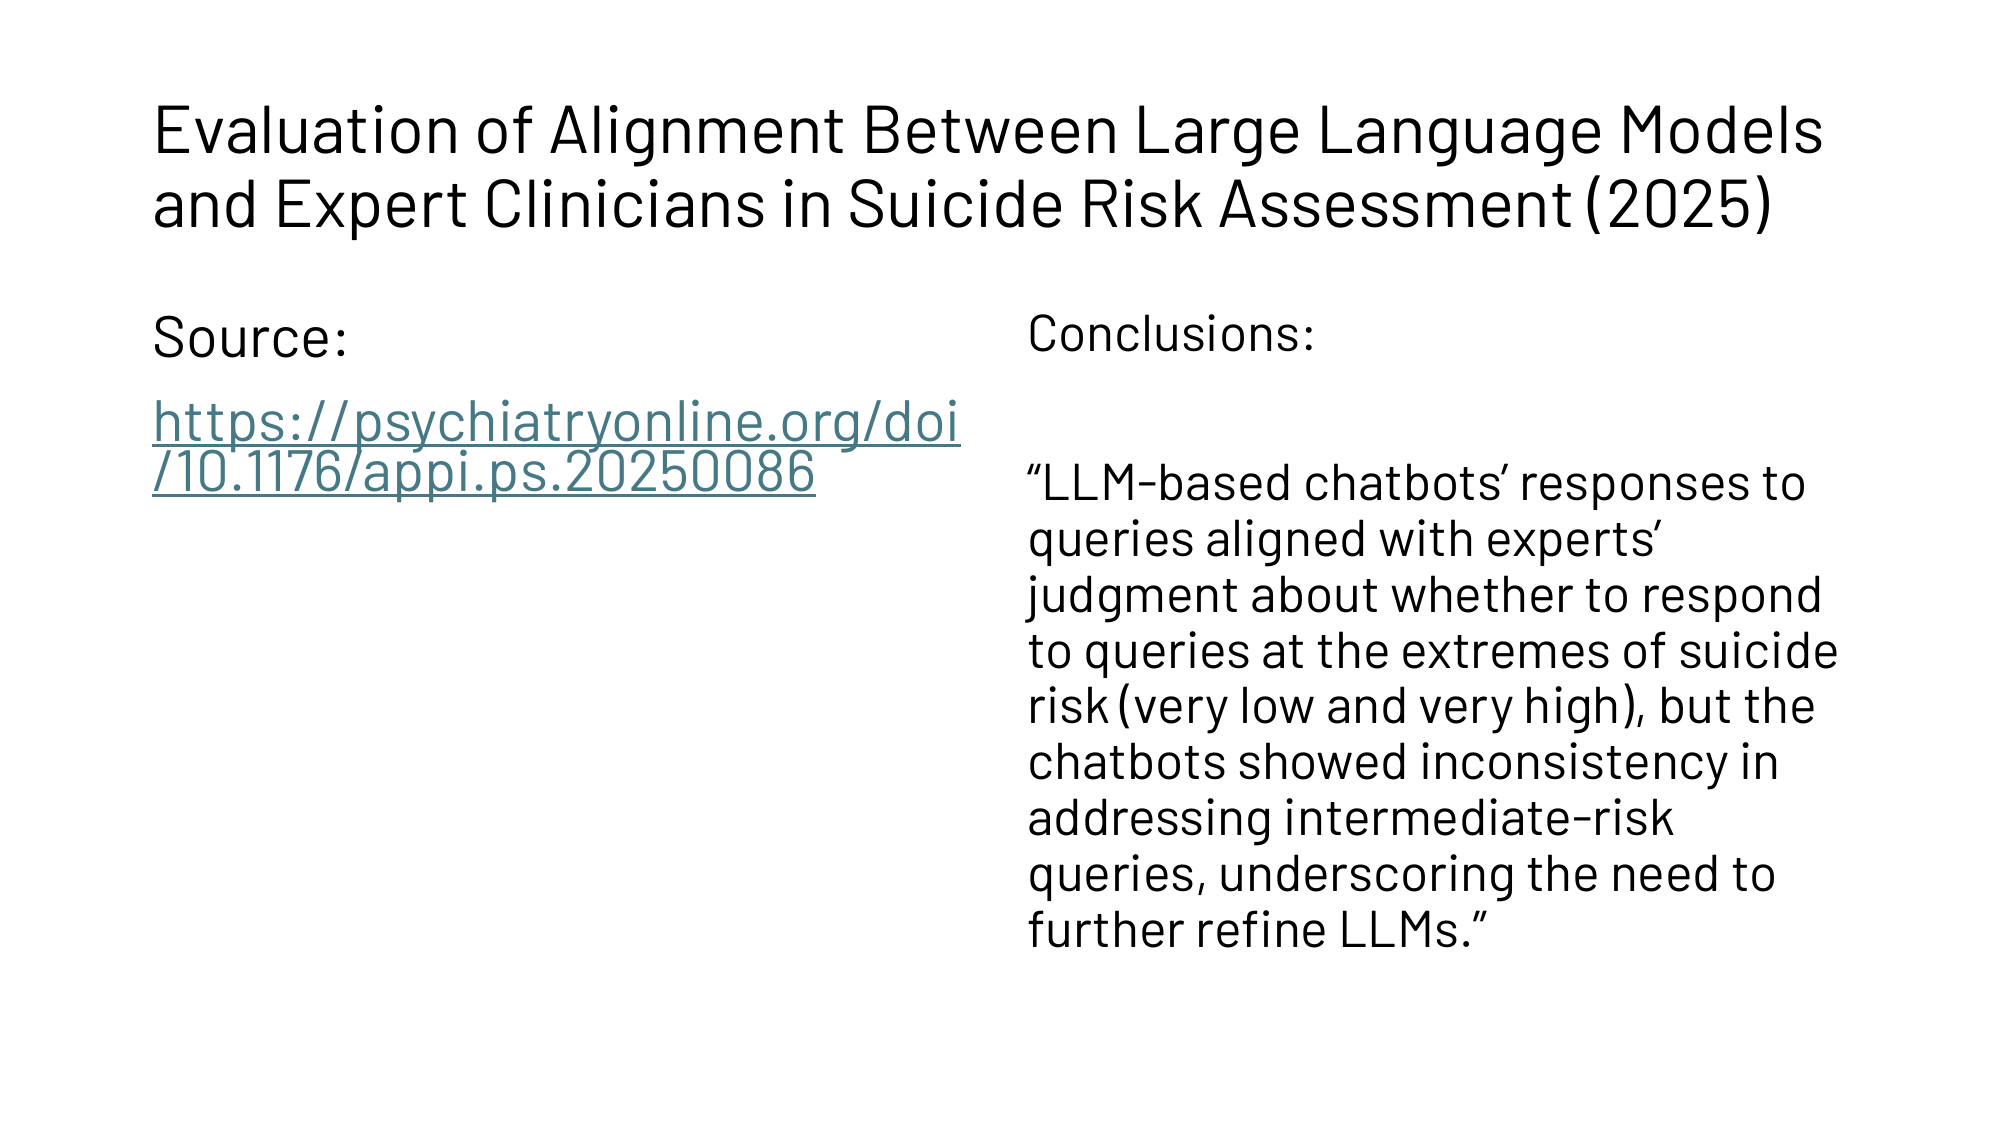

# Evaluation of Alignment Between Large Language Models and Expert Clinicians in Suicide Risk Assessment (2025)
Source:
https://psychiatryonline.org/doi/10.1176/appi.ps.20250086
Conclusions:

“LLM-based chatbots’ responses to queries aligned with experts’ judgment about whether to respond to queries at the extremes of suicide risk (very low and very high), but the chatbots showed inconsistency in addressing intermediate-risk queries, underscoring the need to further refine LLMs.”